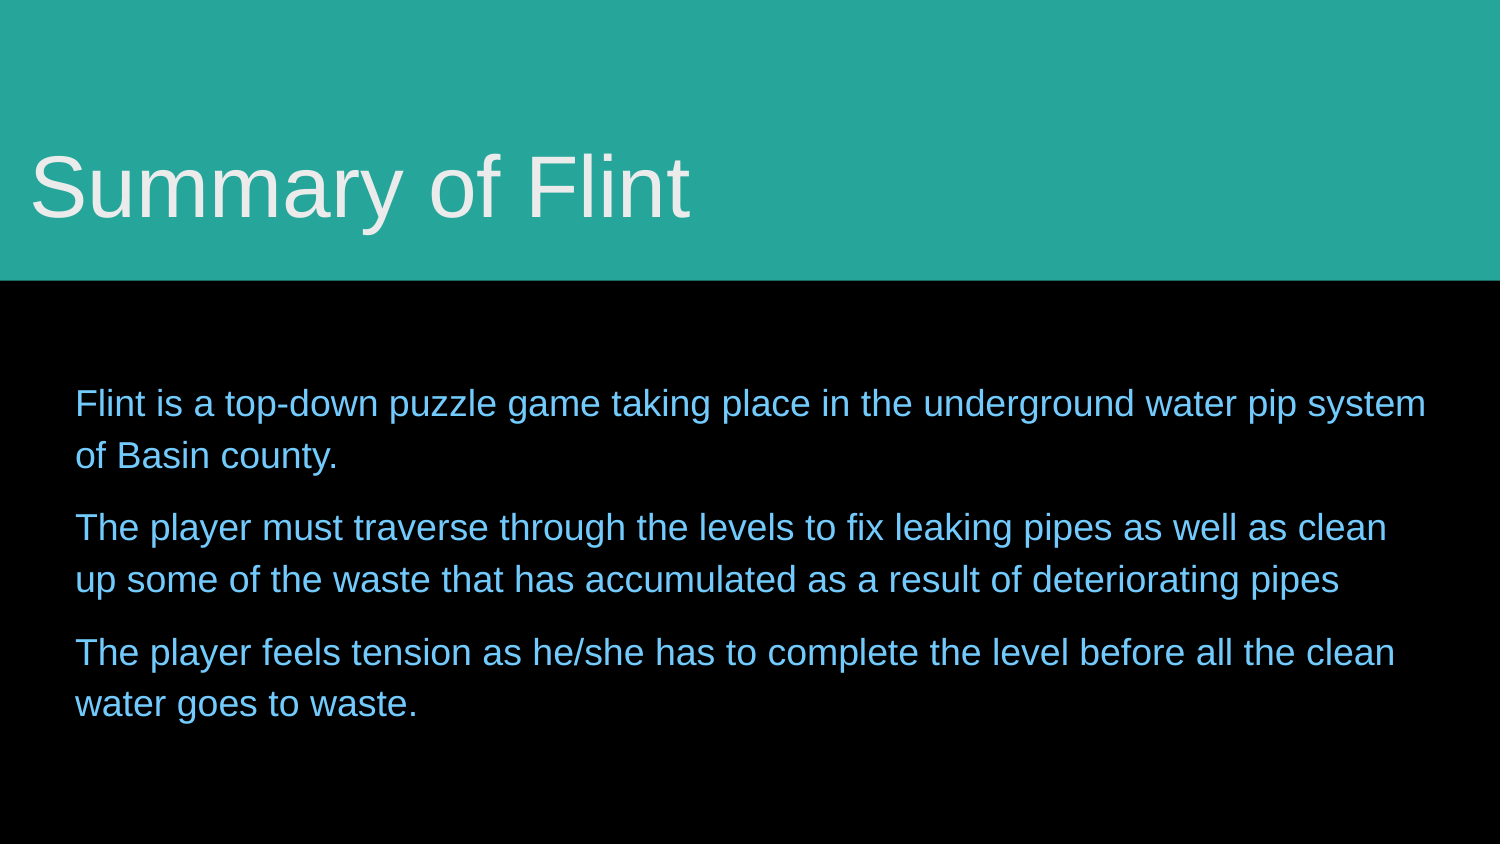

# Summary of Flint
Flint is a top-down puzzle game taking place in the underground water pip system of Basin county.
The player must traverse through the levels to fix leaking pipes as well as clean up some of the waste that has accumulated as a result of deteriorating pipes
The player feels tension as he/she has to complete the level before all the clean water goes to waste.